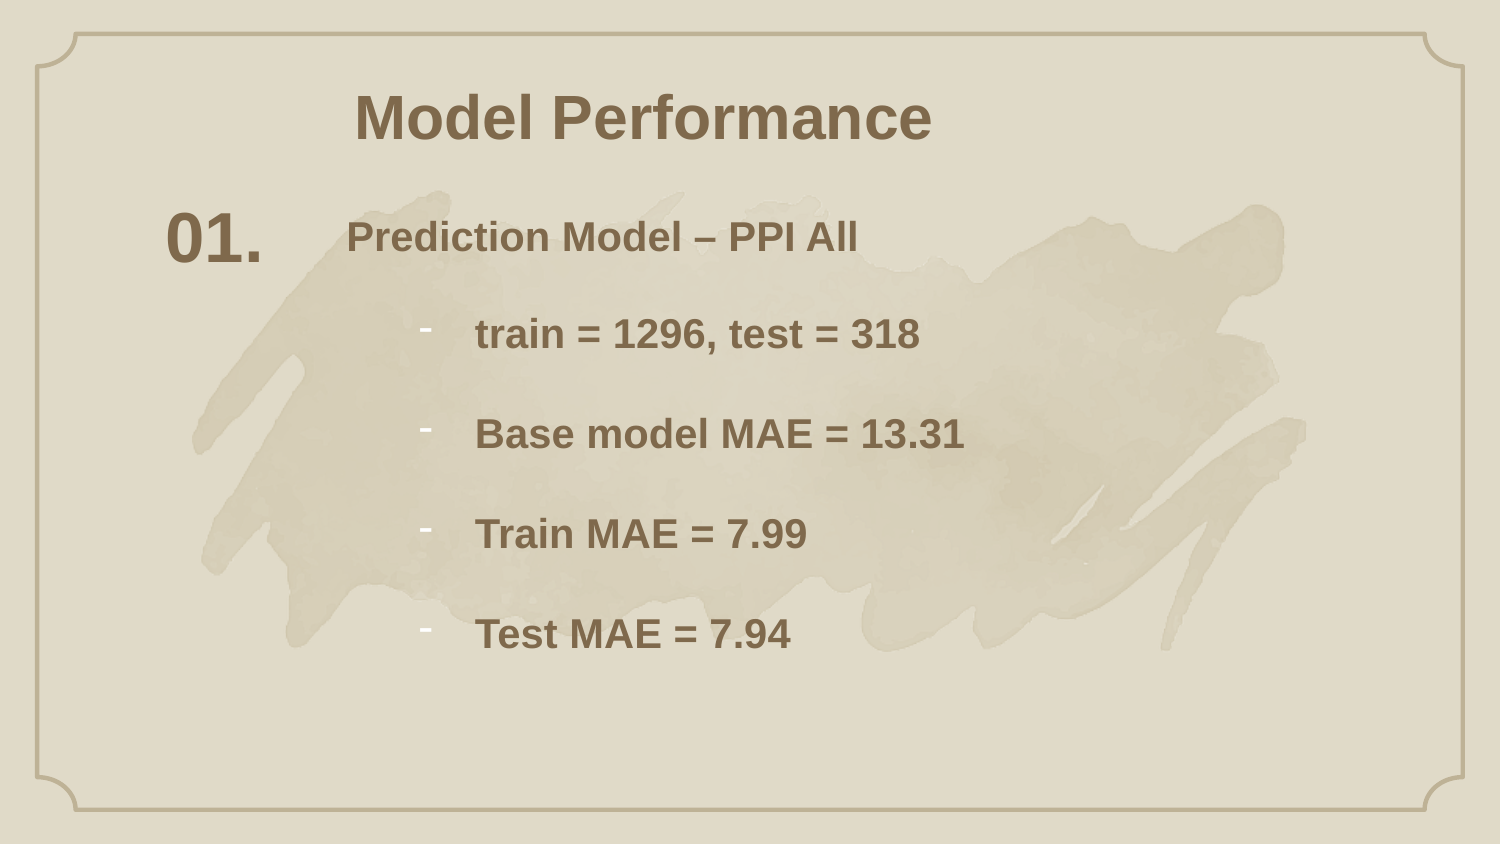

Model Performance
01.
Prediction Model – PPI All
train = 1296, test = 318

Base model MAE = 13.31

Train MAE = 7.99

Test MAE = 7.94